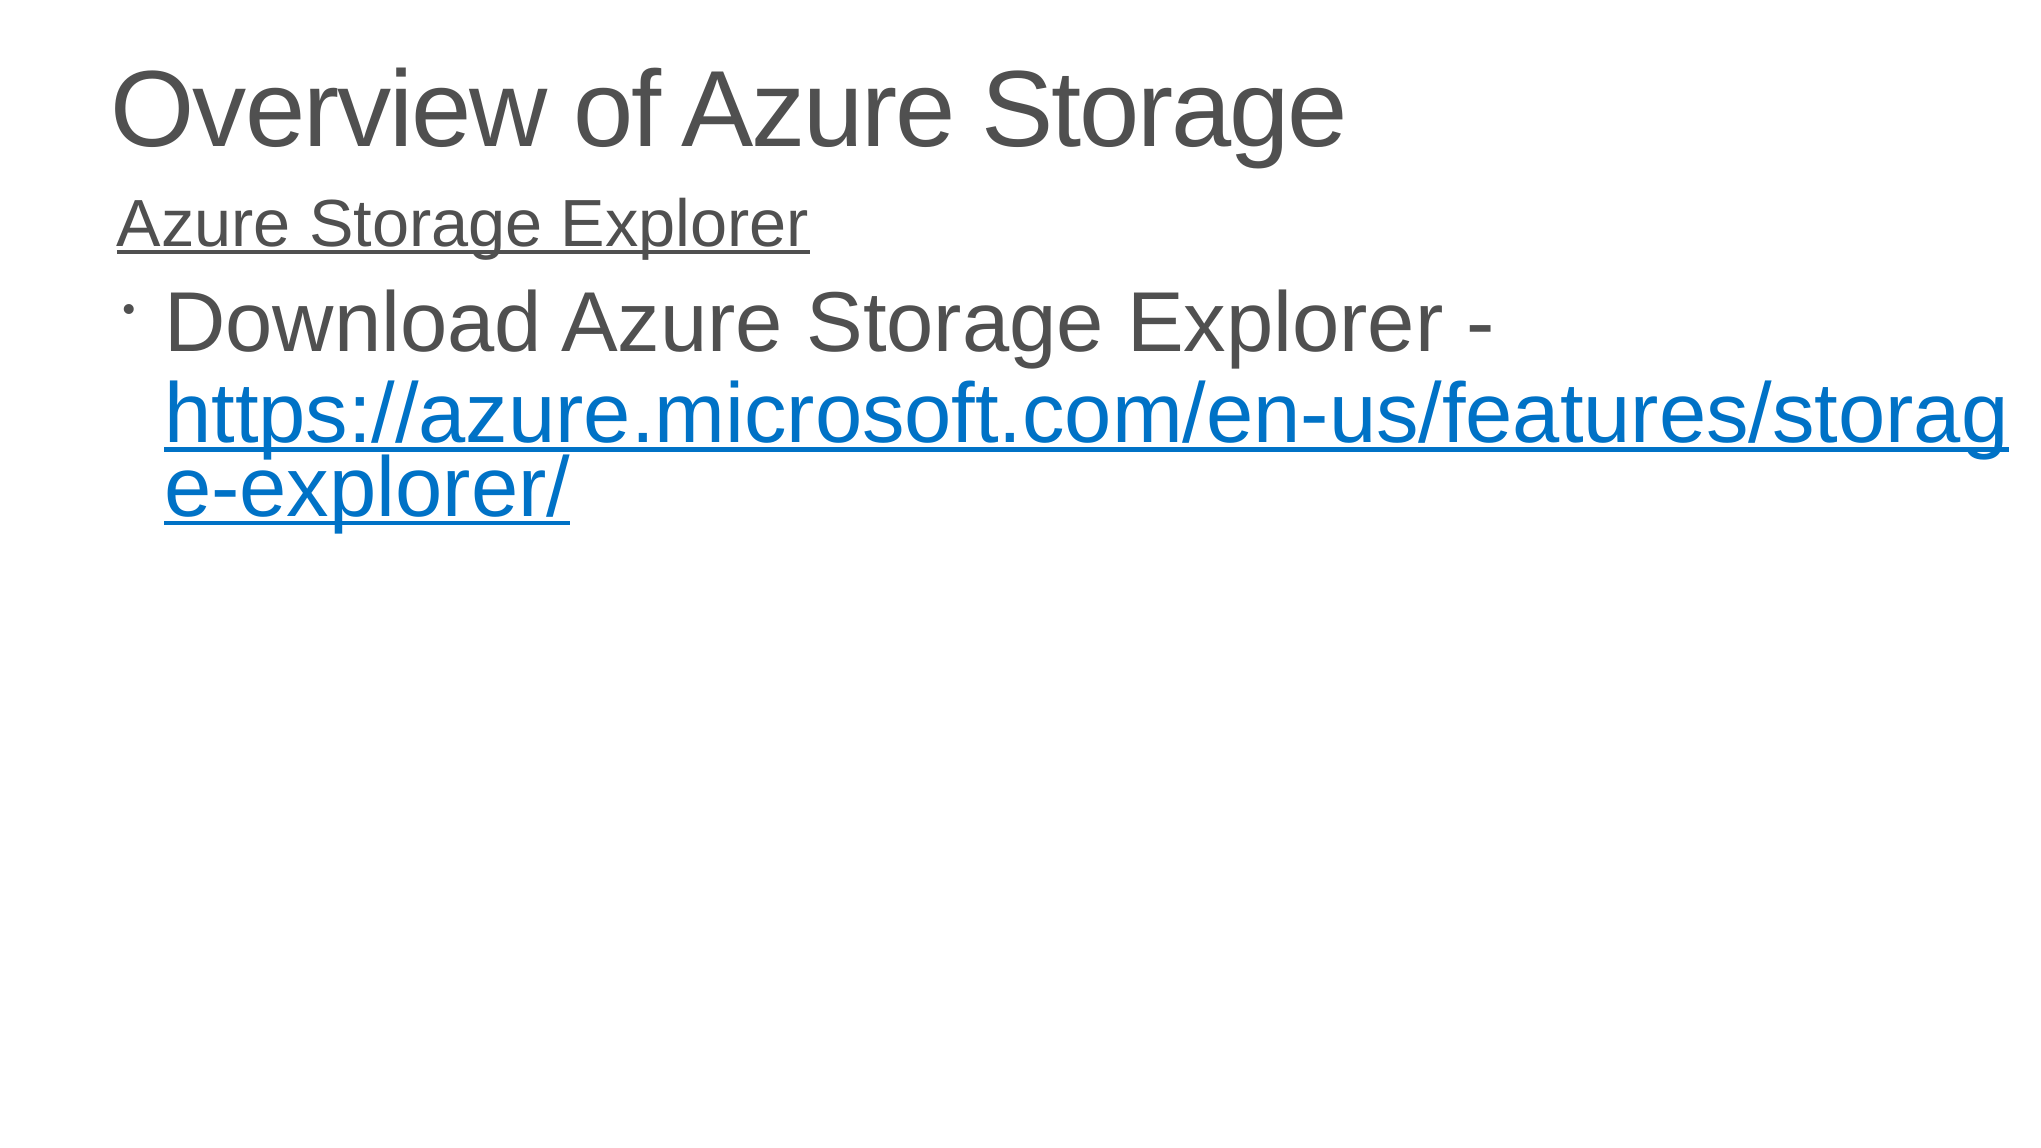

# Overview of Azure Storage
Azure Storage Explorer
Download Azure Storage Explorer - https://azure.microsoft.com/en-us/features/storage-explorer/